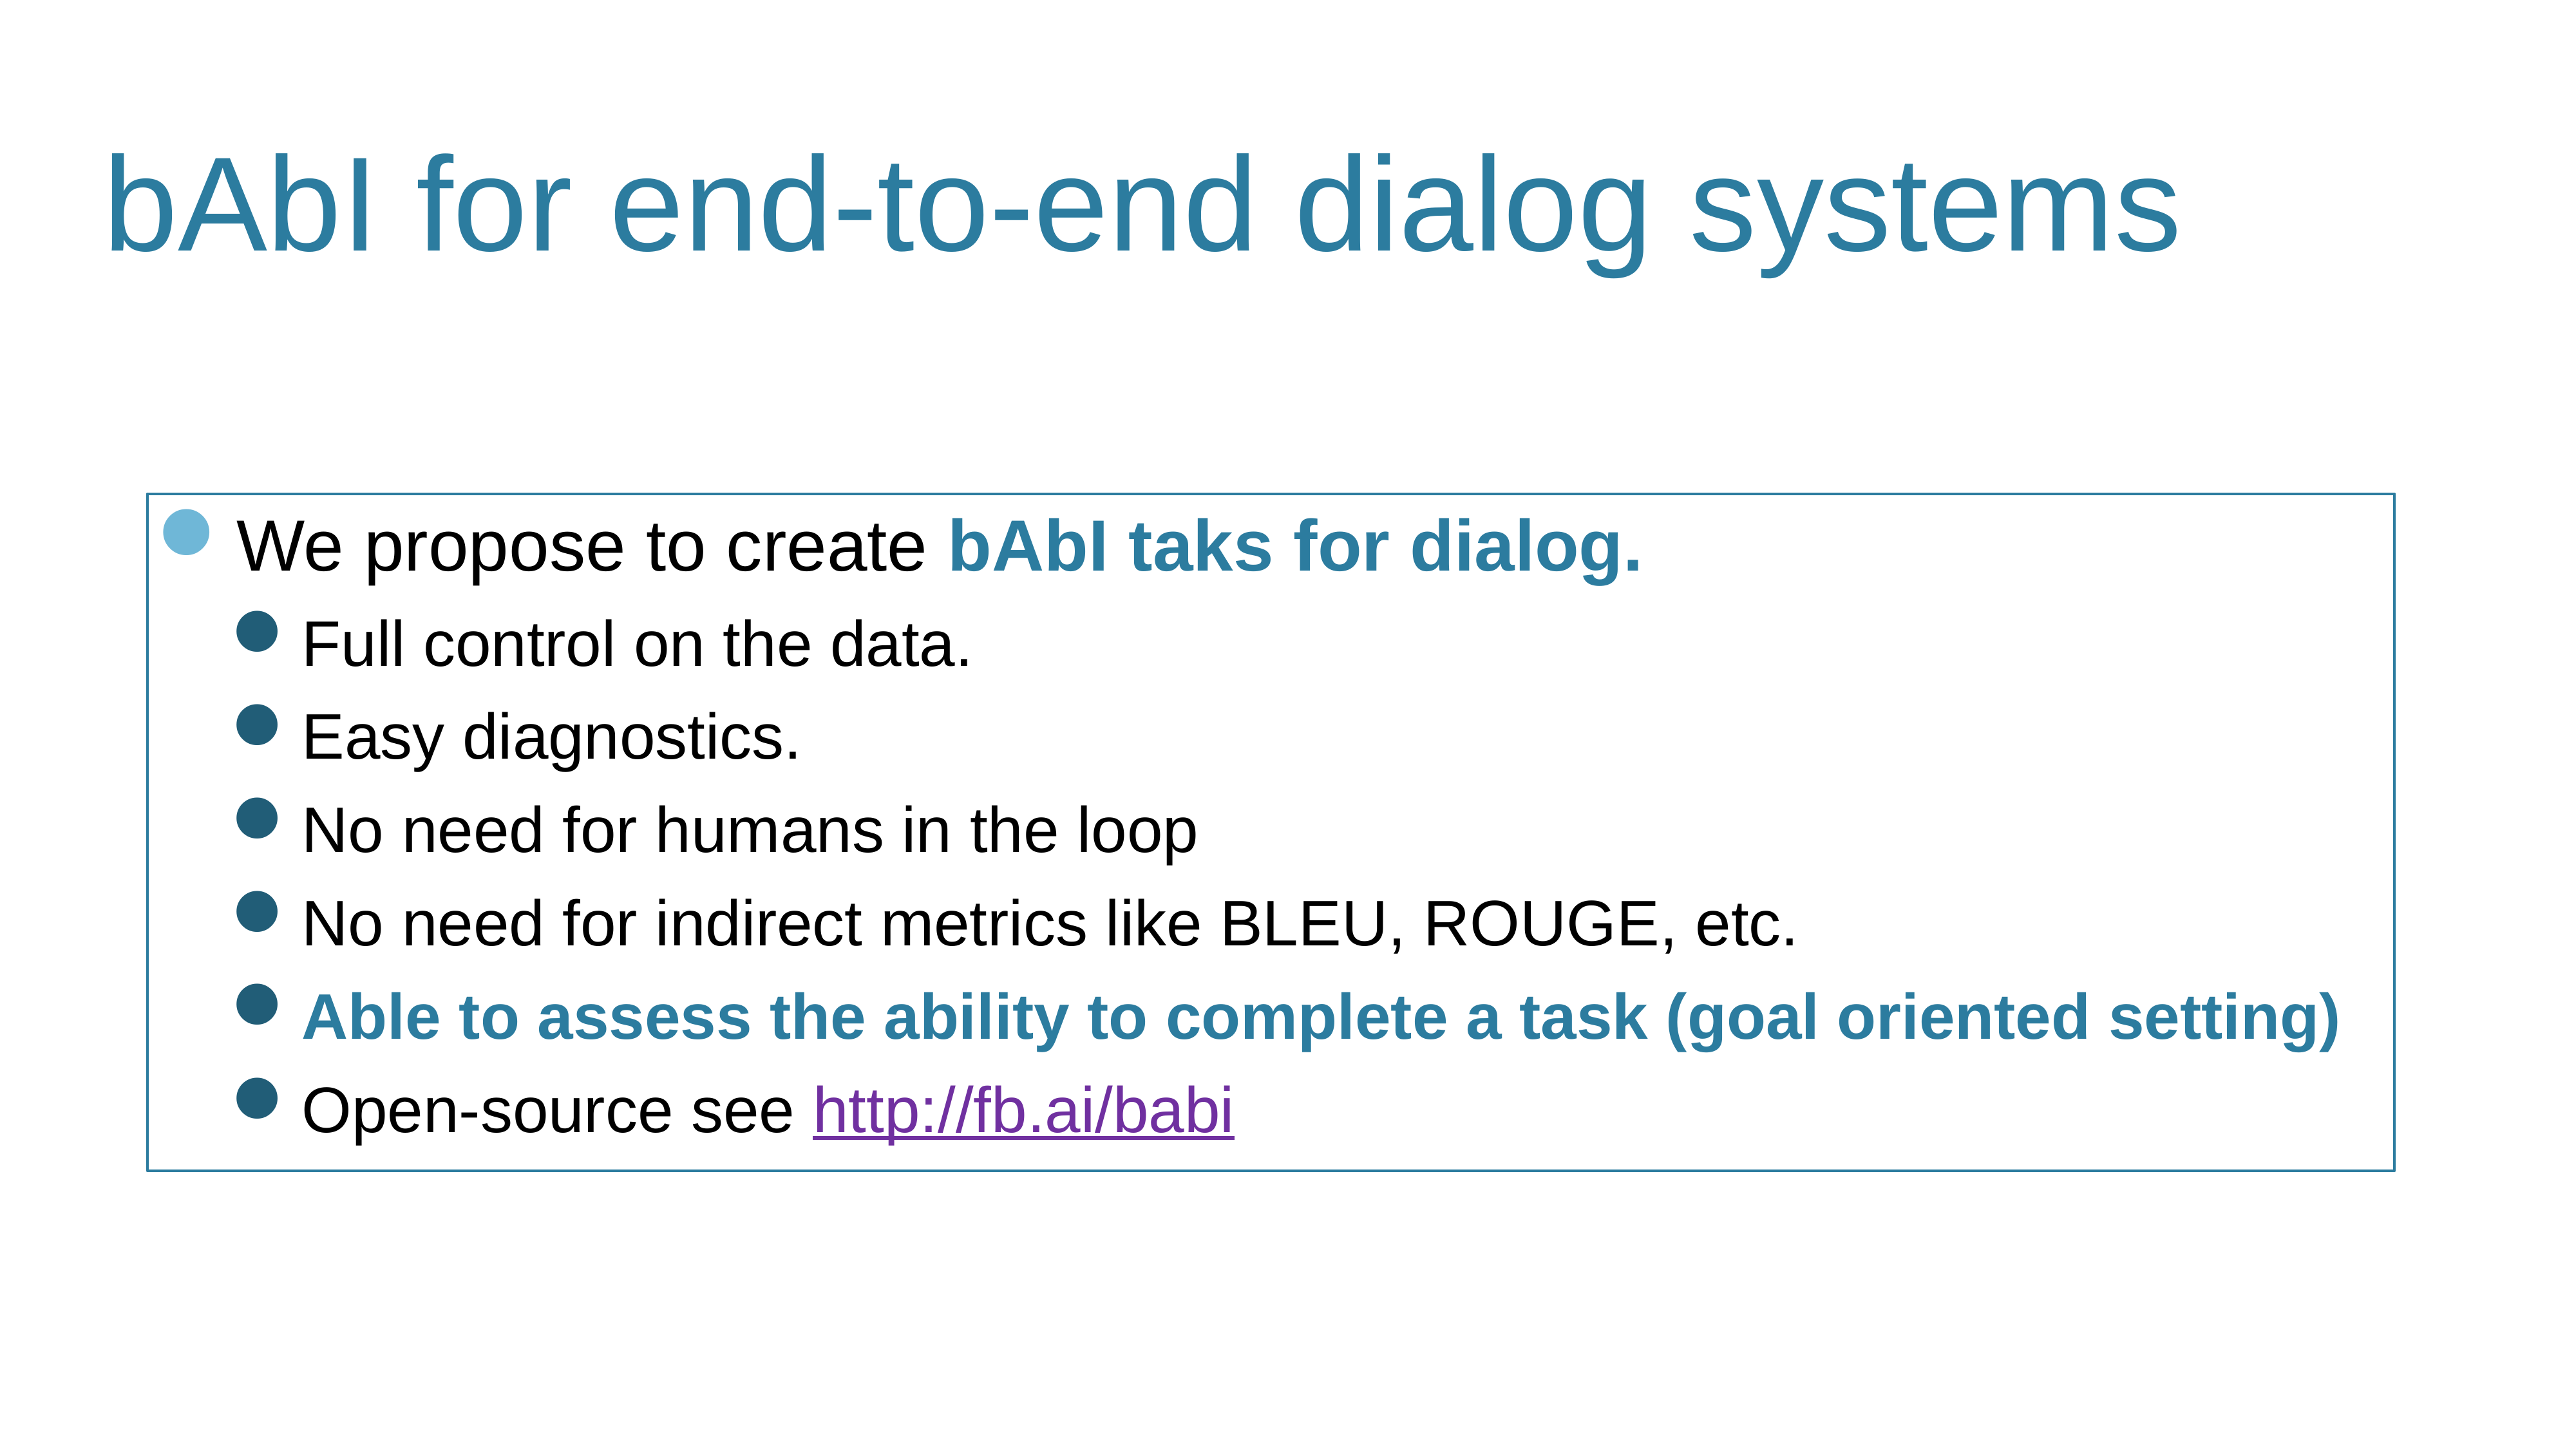

# bAbI for end-to-end dialog systems
We propose to create bAbI taks for dialog.
Full control on the data.
Easy diagnostics.
No need for humans in the loop
No need for indirect metrics like BLEU, ROUGE, etc.
Able to assess the ability to complete a task (goal oriented setting)
Open-source see http://fb.ai/babi